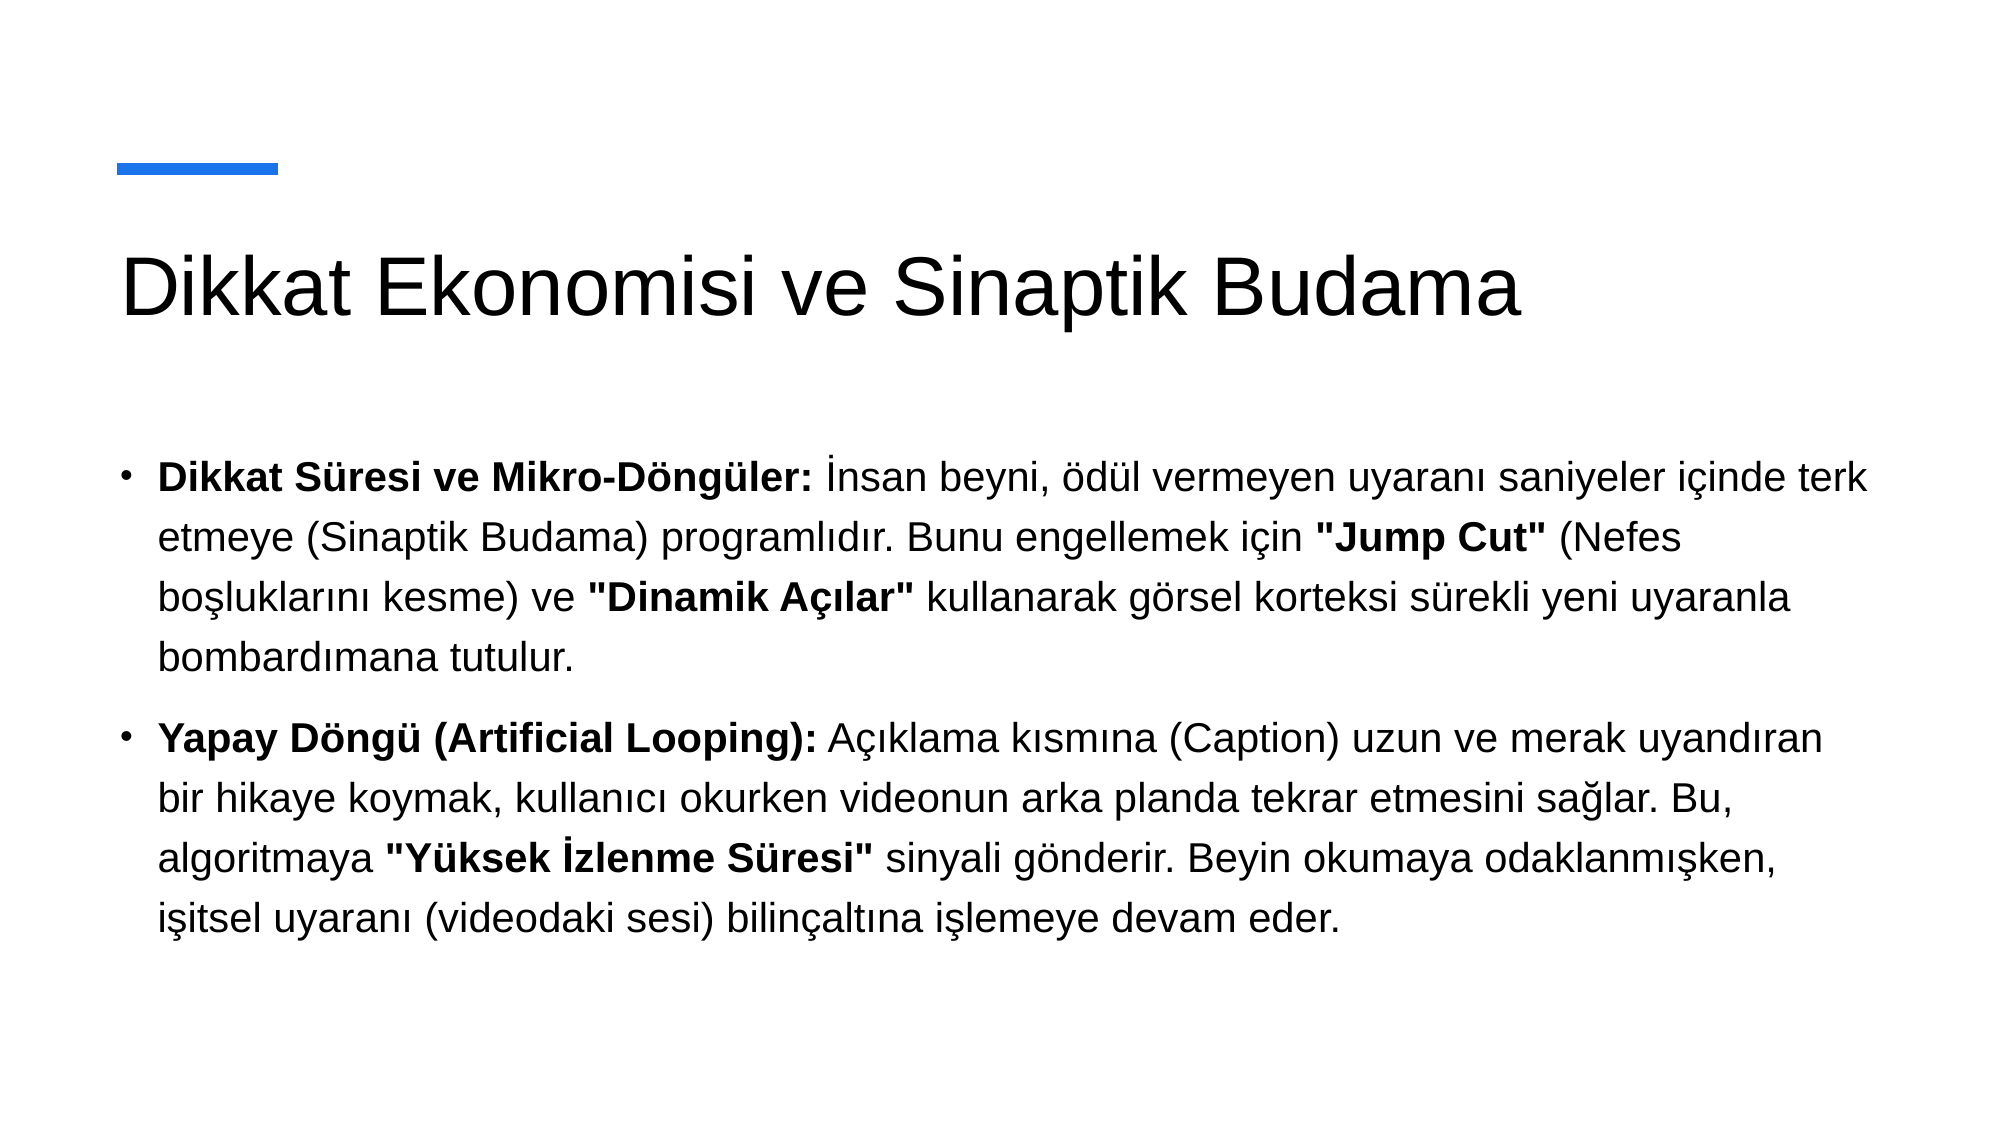

# Dikkat Ekonomisi ve Sinaptik Budama
Dikkat Süresi ve Mikro-Döngüler: İnsan beyni, ödül vermeyen uyaranı saniyeler içinde terk etmeye (Sinaptik Budama) programlıdır. Bunu engellemek için "Jump Cut" (Nefes boşluklarını kesme) ve "Dinamik Açılar" kullanarak görsel korteksi sürekli yeni uyaranla bombardımana tutulur.
Yapay Döngü (Artificial Looping): Açıklama kısmına (Caption) uzun ve merak uyandıran bir hikaye koymak, kullanıcı okurken videonun arka planda tekrar etmesini sağlar. Bu, algoritmaya "Yüksek İzlenme Süresi" sinyali gönderir. Beyin okumaya odaklanmışken, işitsel uyaranı (videodaki sesi) bilinçaltına işlemeye devam eder.